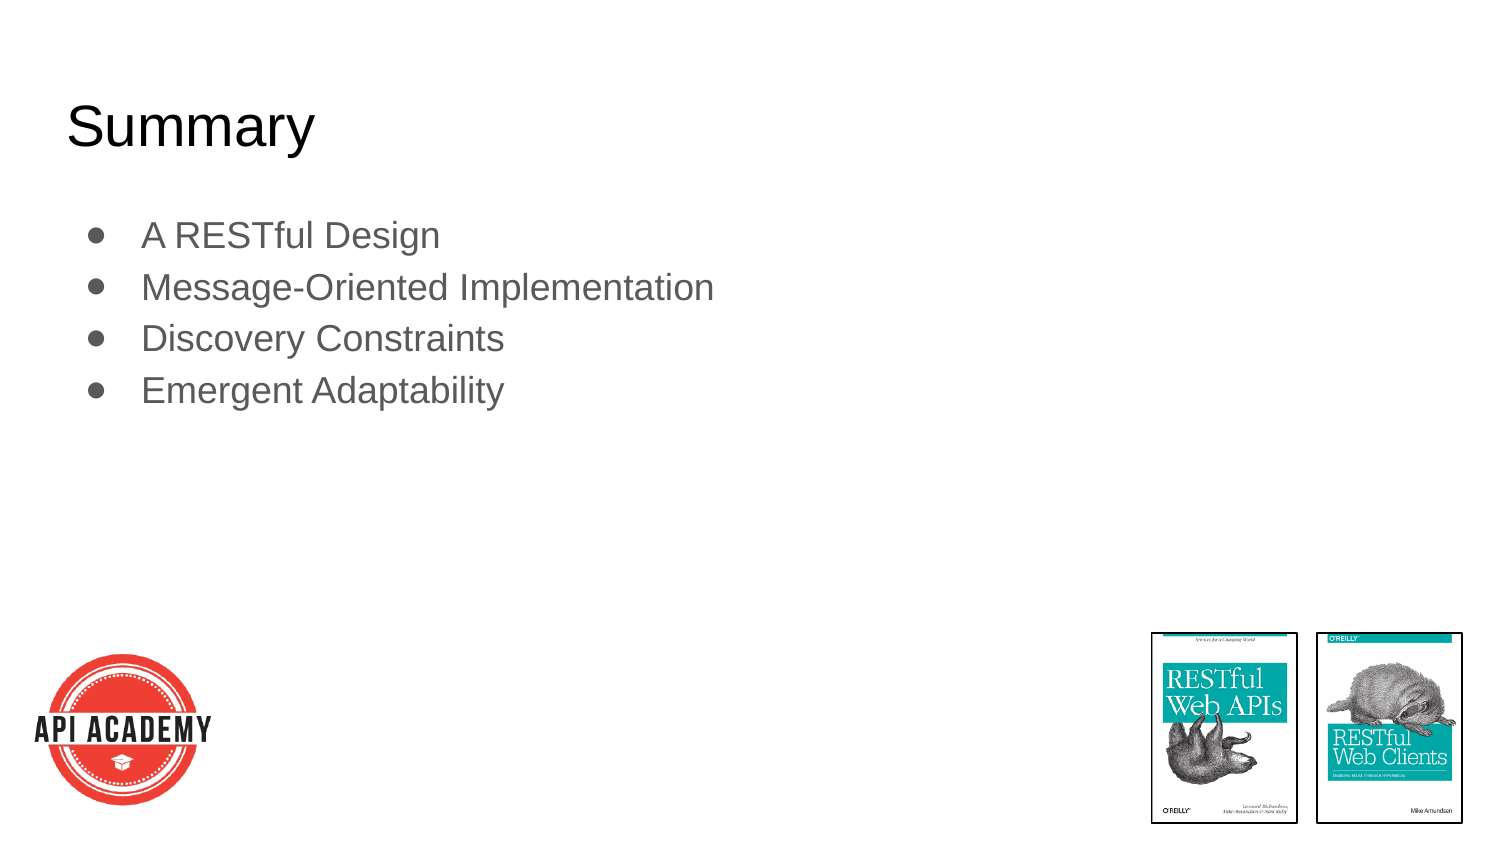

# Summary
A RESTful Design
Message-Oriented Implementation
Discovery Constraints
Emergent Adaptability